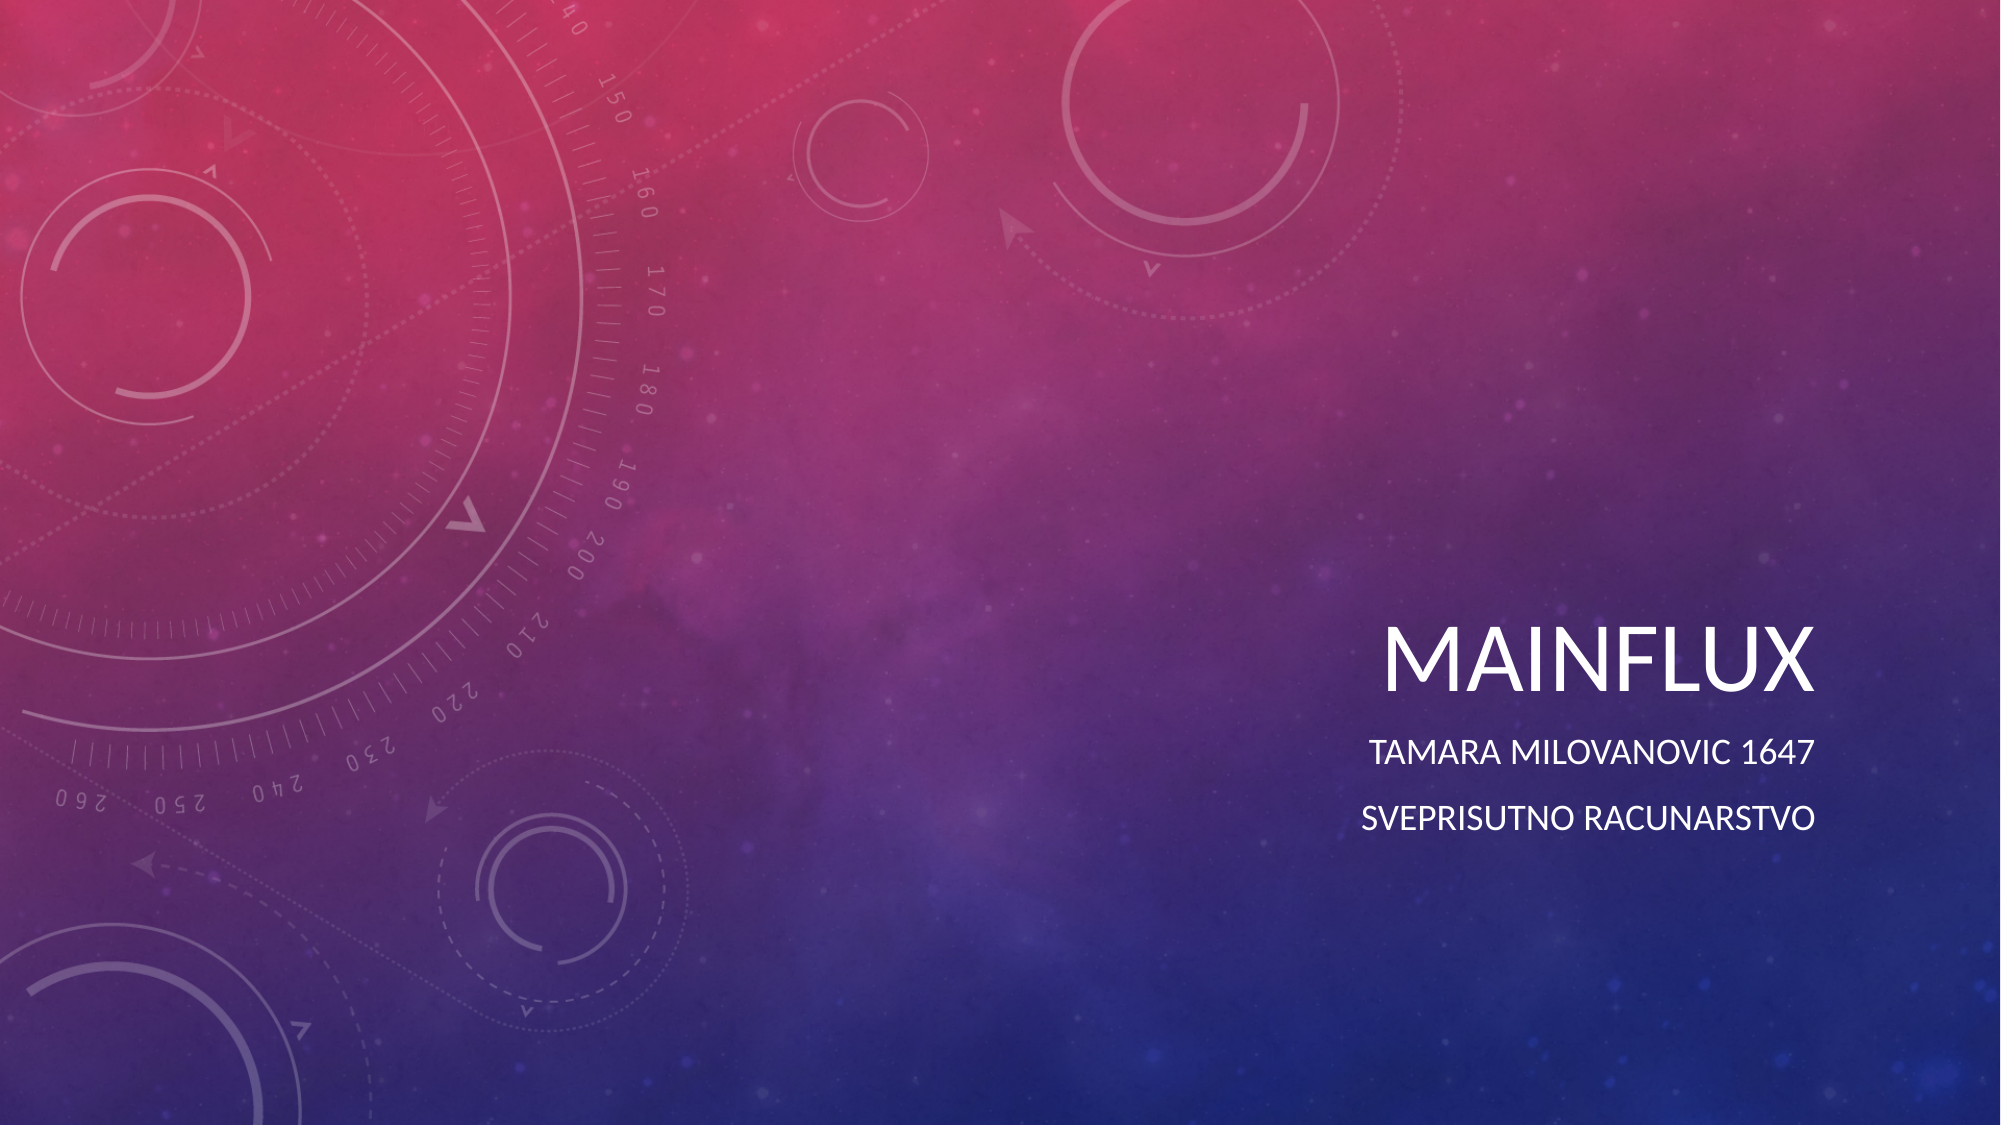

# Mainflux
Tamara milovanovic 1647
Sveprisutno racunarstvo